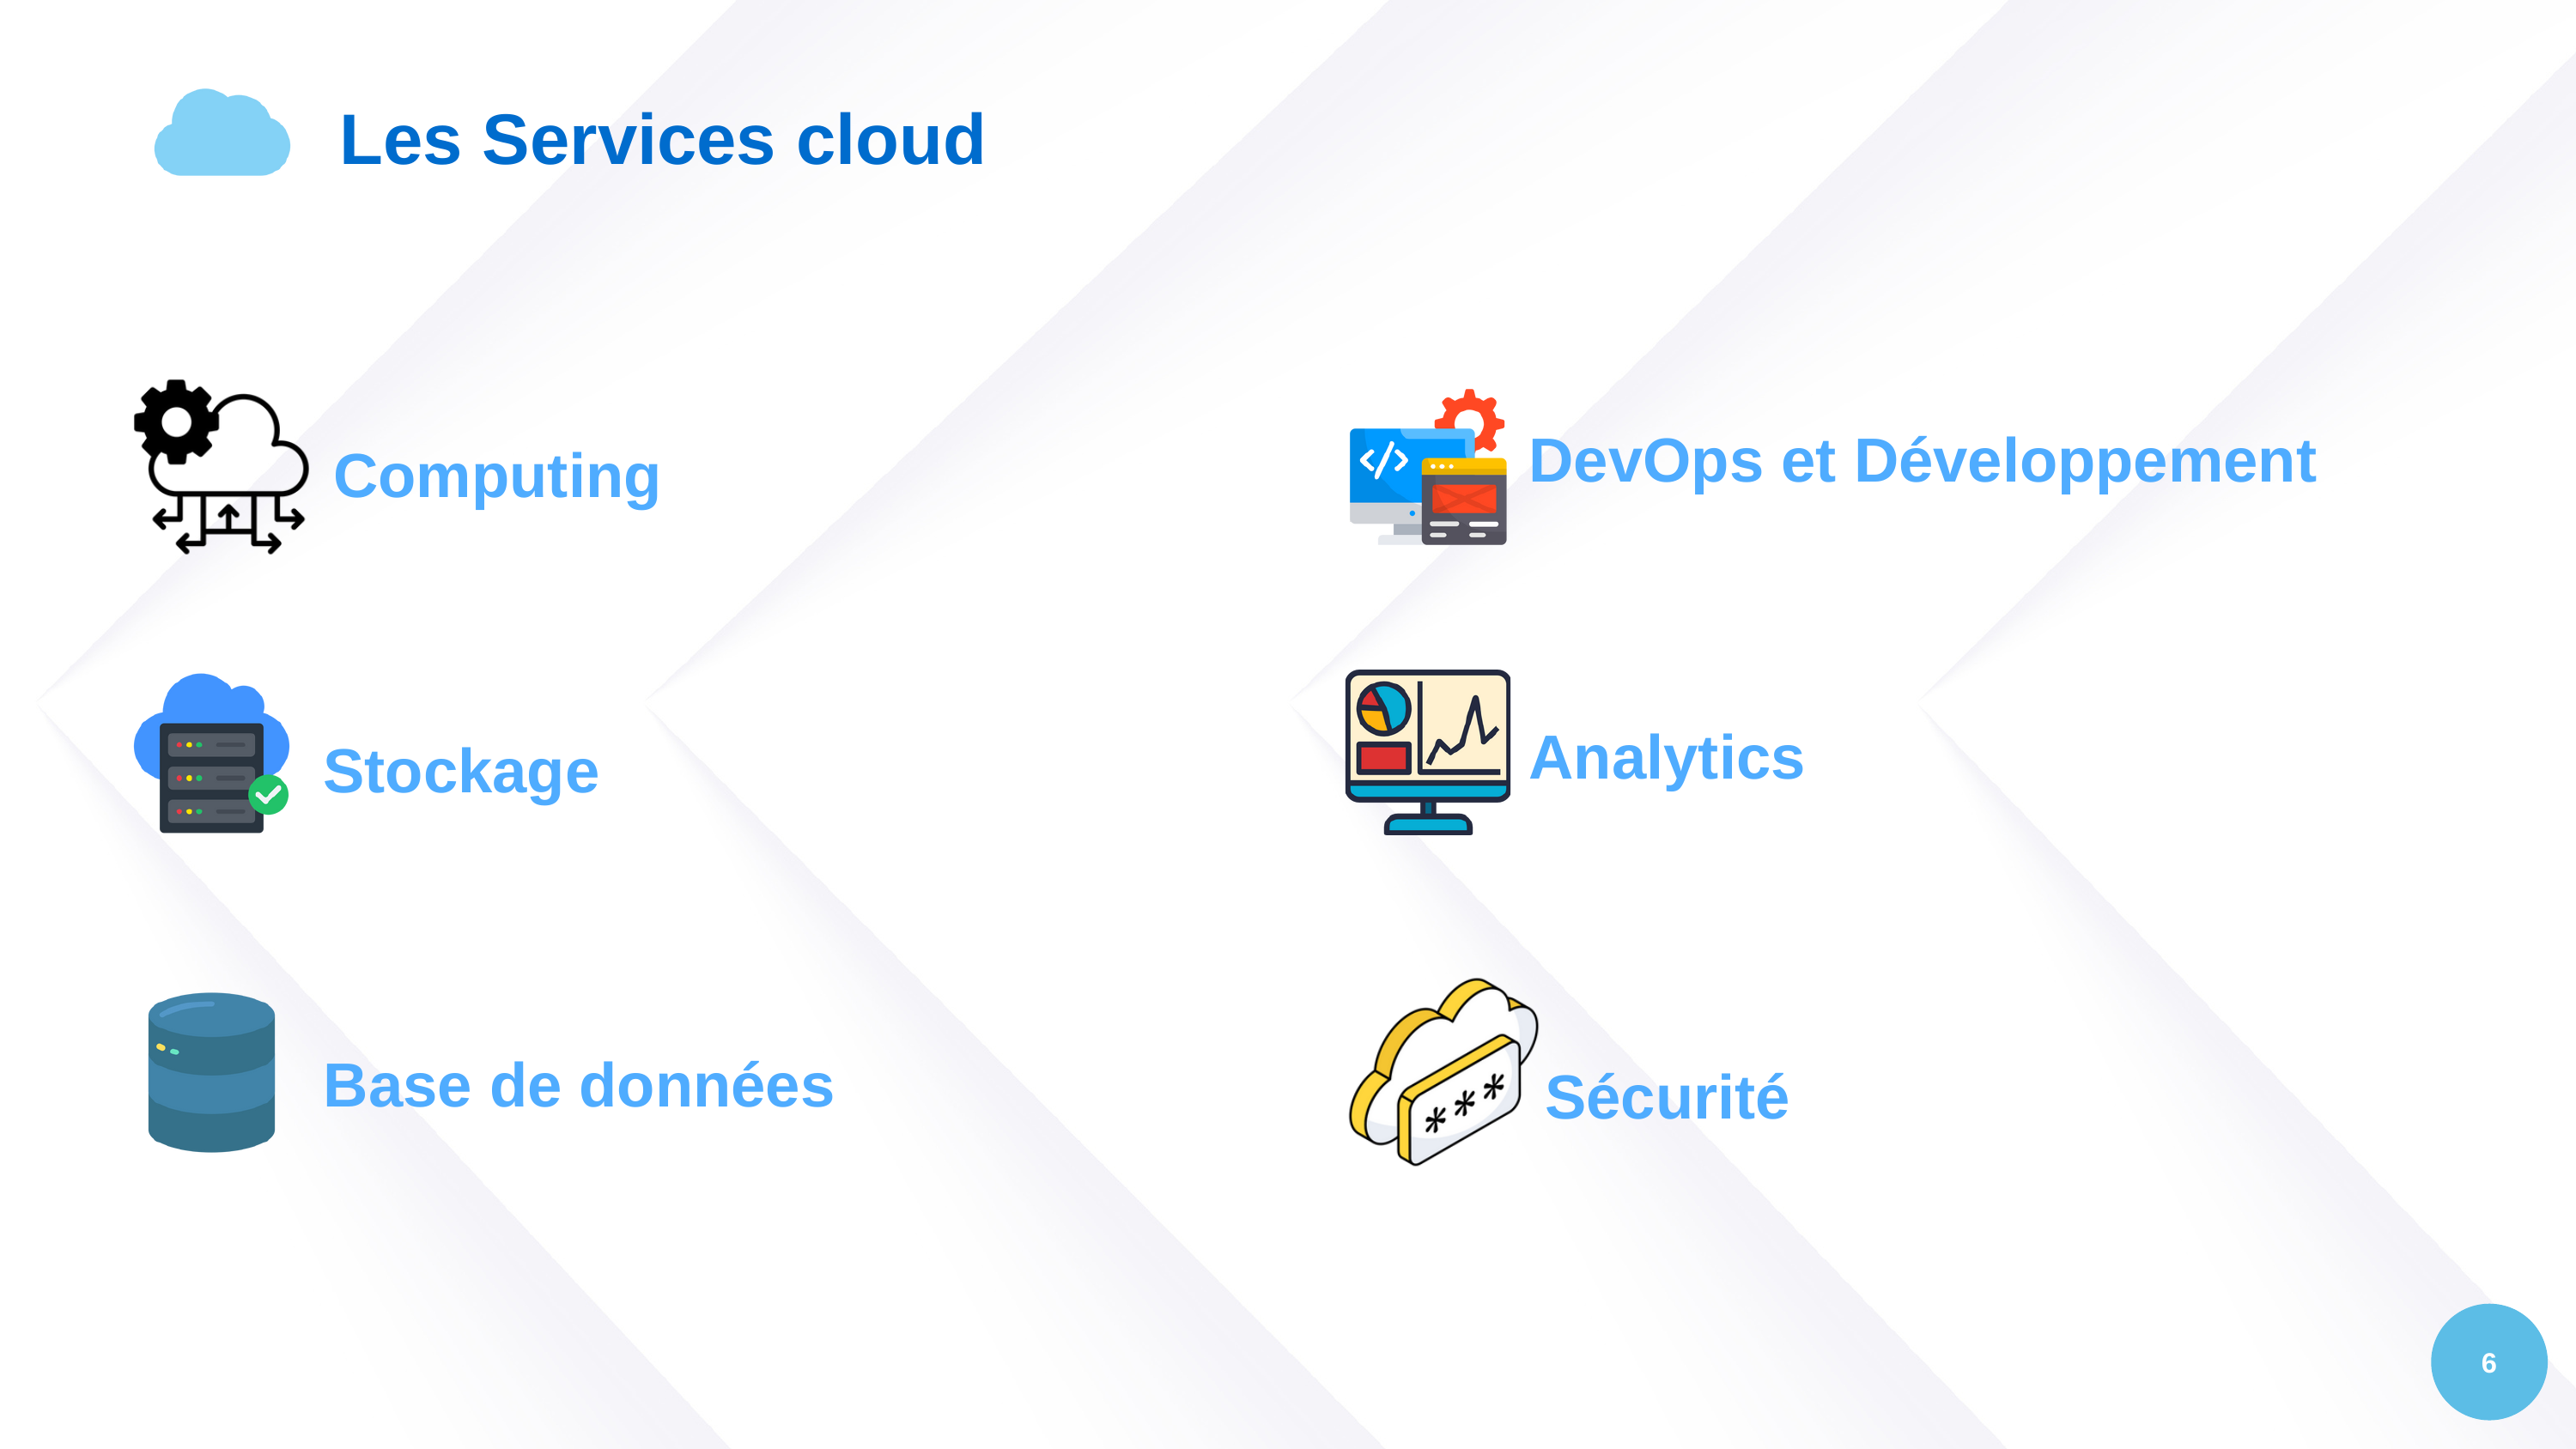

Les Services cloud
04

Computing

DevOps et Développement

Analytics

Stockage

Sécurité

Base de données

6